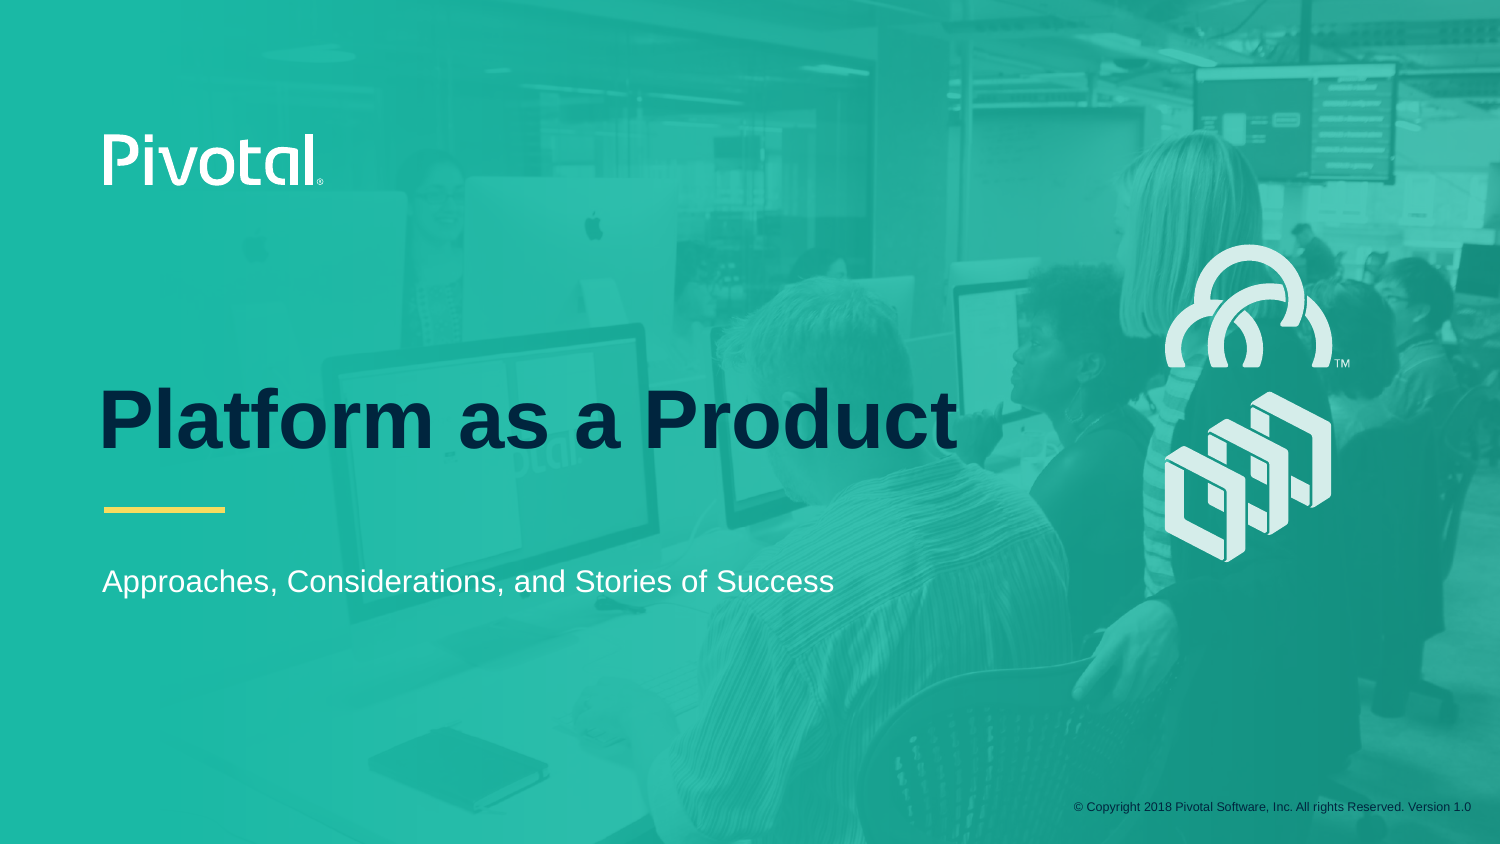

# Platform as a Product

Approaches, Considerations, and Stories of Success